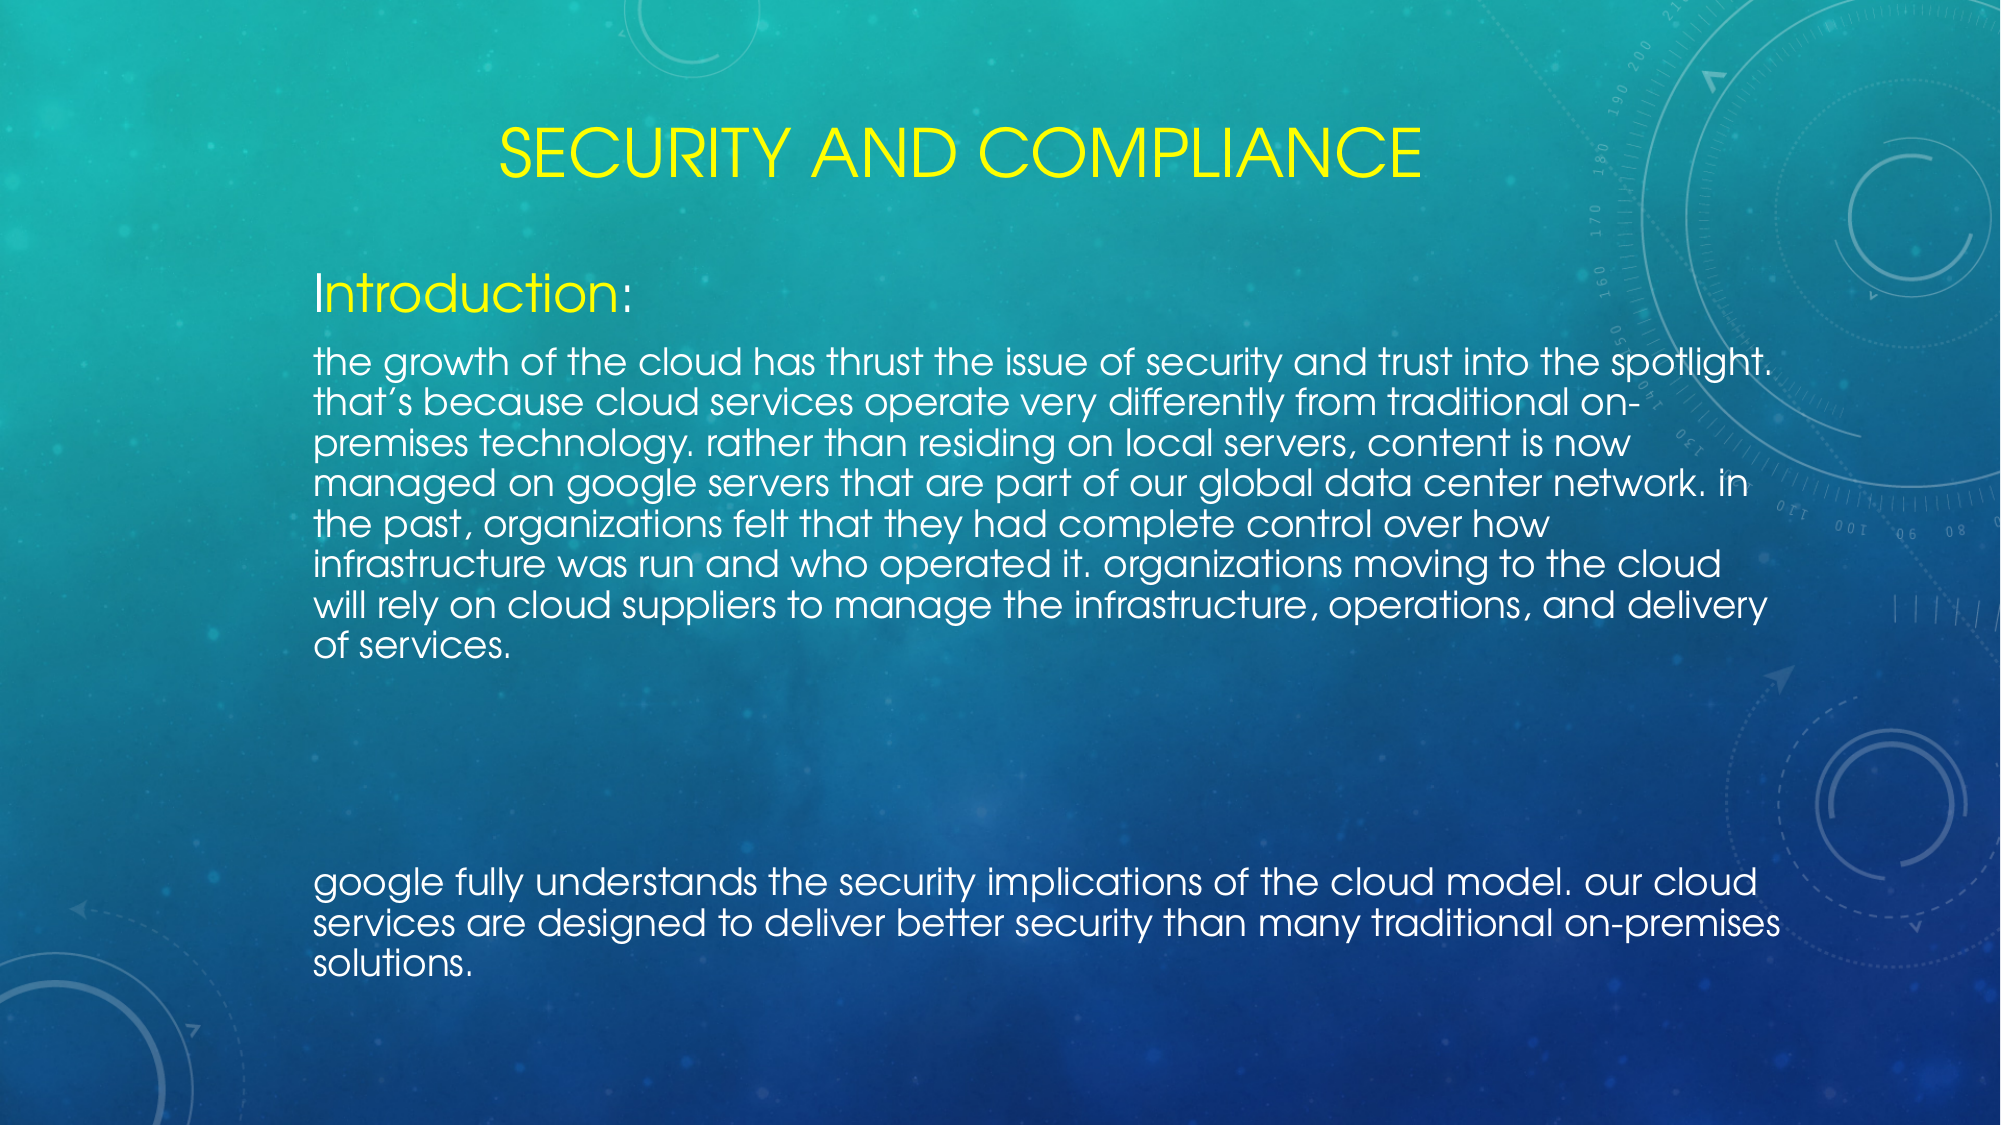

Security and compliance
Introduction:
the growth of the cloud has thrust the issue of security and trust into the spotlight. that’s because cloud services operate very differently from traditional on-premises technology. rather than residing on local servers, content is now managed on google servers that are part of our global data center network. in the past, organizations felt that they had complete control over how infrastructure was run and who operated it. organizations moving to the cloud will rely on cloud suppliers to manage the infrastructure, operations, and delivery of services.

google fully understands the security implications of the cloud model. our cloud services are designed to deliver better security than many traditional on-premises solutions.